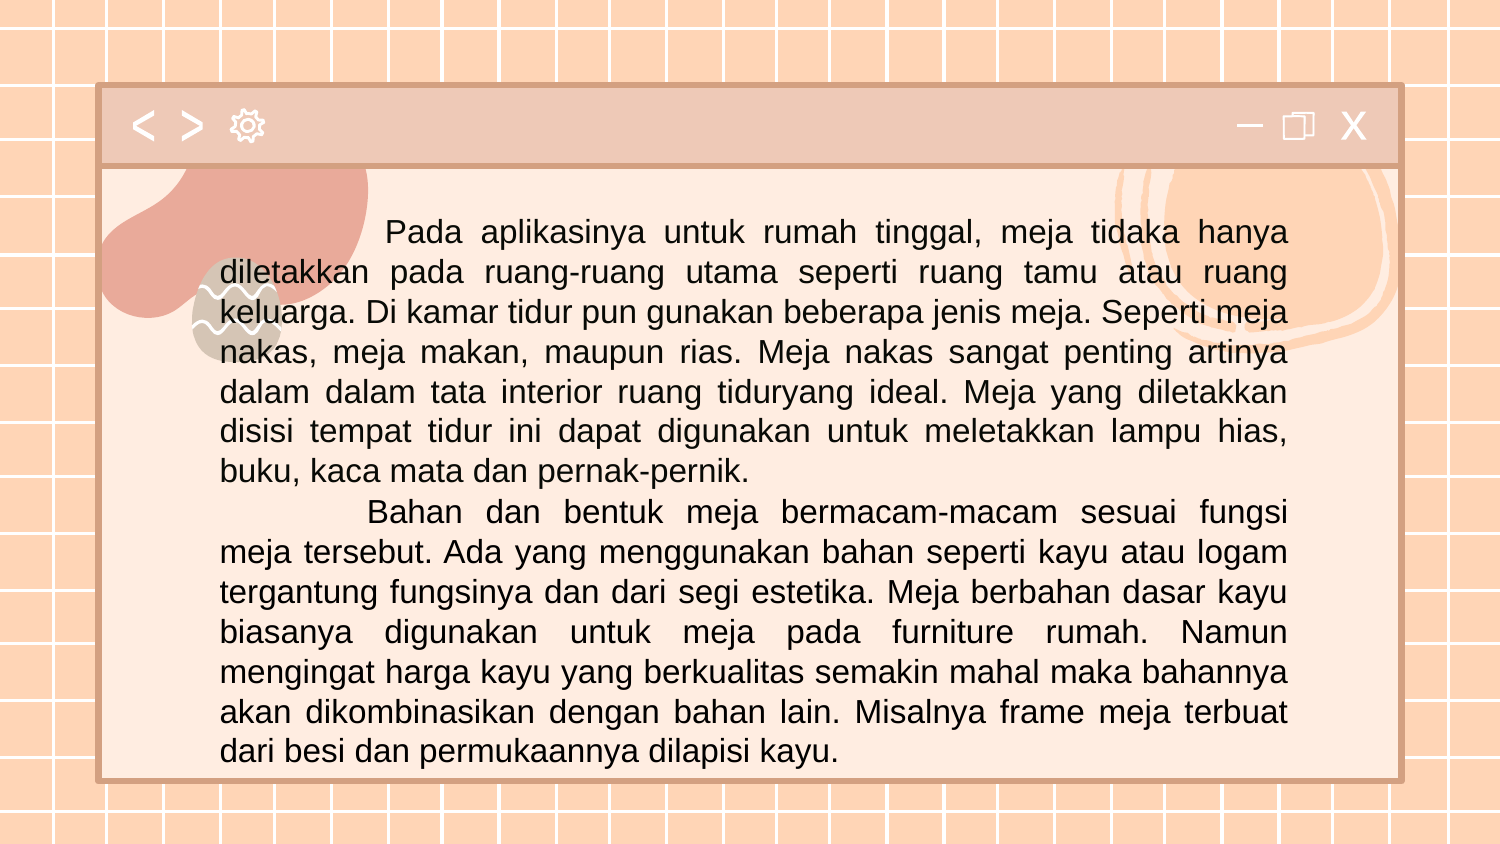

Pada aplikasinya untuk rumah tinggal, meja tidaka hanya diletakkan pada ruang-ruang utama seperti ruang tamu atau ruang keluarga. Di kamar tidur pun gunakan beberapa jenis meja. Seperti meja nakas, meja makan, maupun rias. Meja nakas sangat penting artinya dalam dalam tata interior ruang tiduryang ideal. Meja yang diletakkan disisi tempat tidur ini dapat digunakan untuk meletakkan lampu hias, buku, kaca mata dan pernak-pernik.
	Bahan dan bentuk meja bermacam-macam sesuai fungsi meja tersebut. Ada yang menggunakan bahan seperti kayu atau logam tergantung fungsinya dan dari segi estetika. Meja berbahan dasar kayu biasanya digunakan untuk meja pada furniture rumah. Namun mengingat harga kayu yang berkualitas semakin mahal maka bahannya akan dikombinasikan dengan bahan lain. Misalnya frame meja terbuat dari besi dan permukaannya dilapisi kayu.